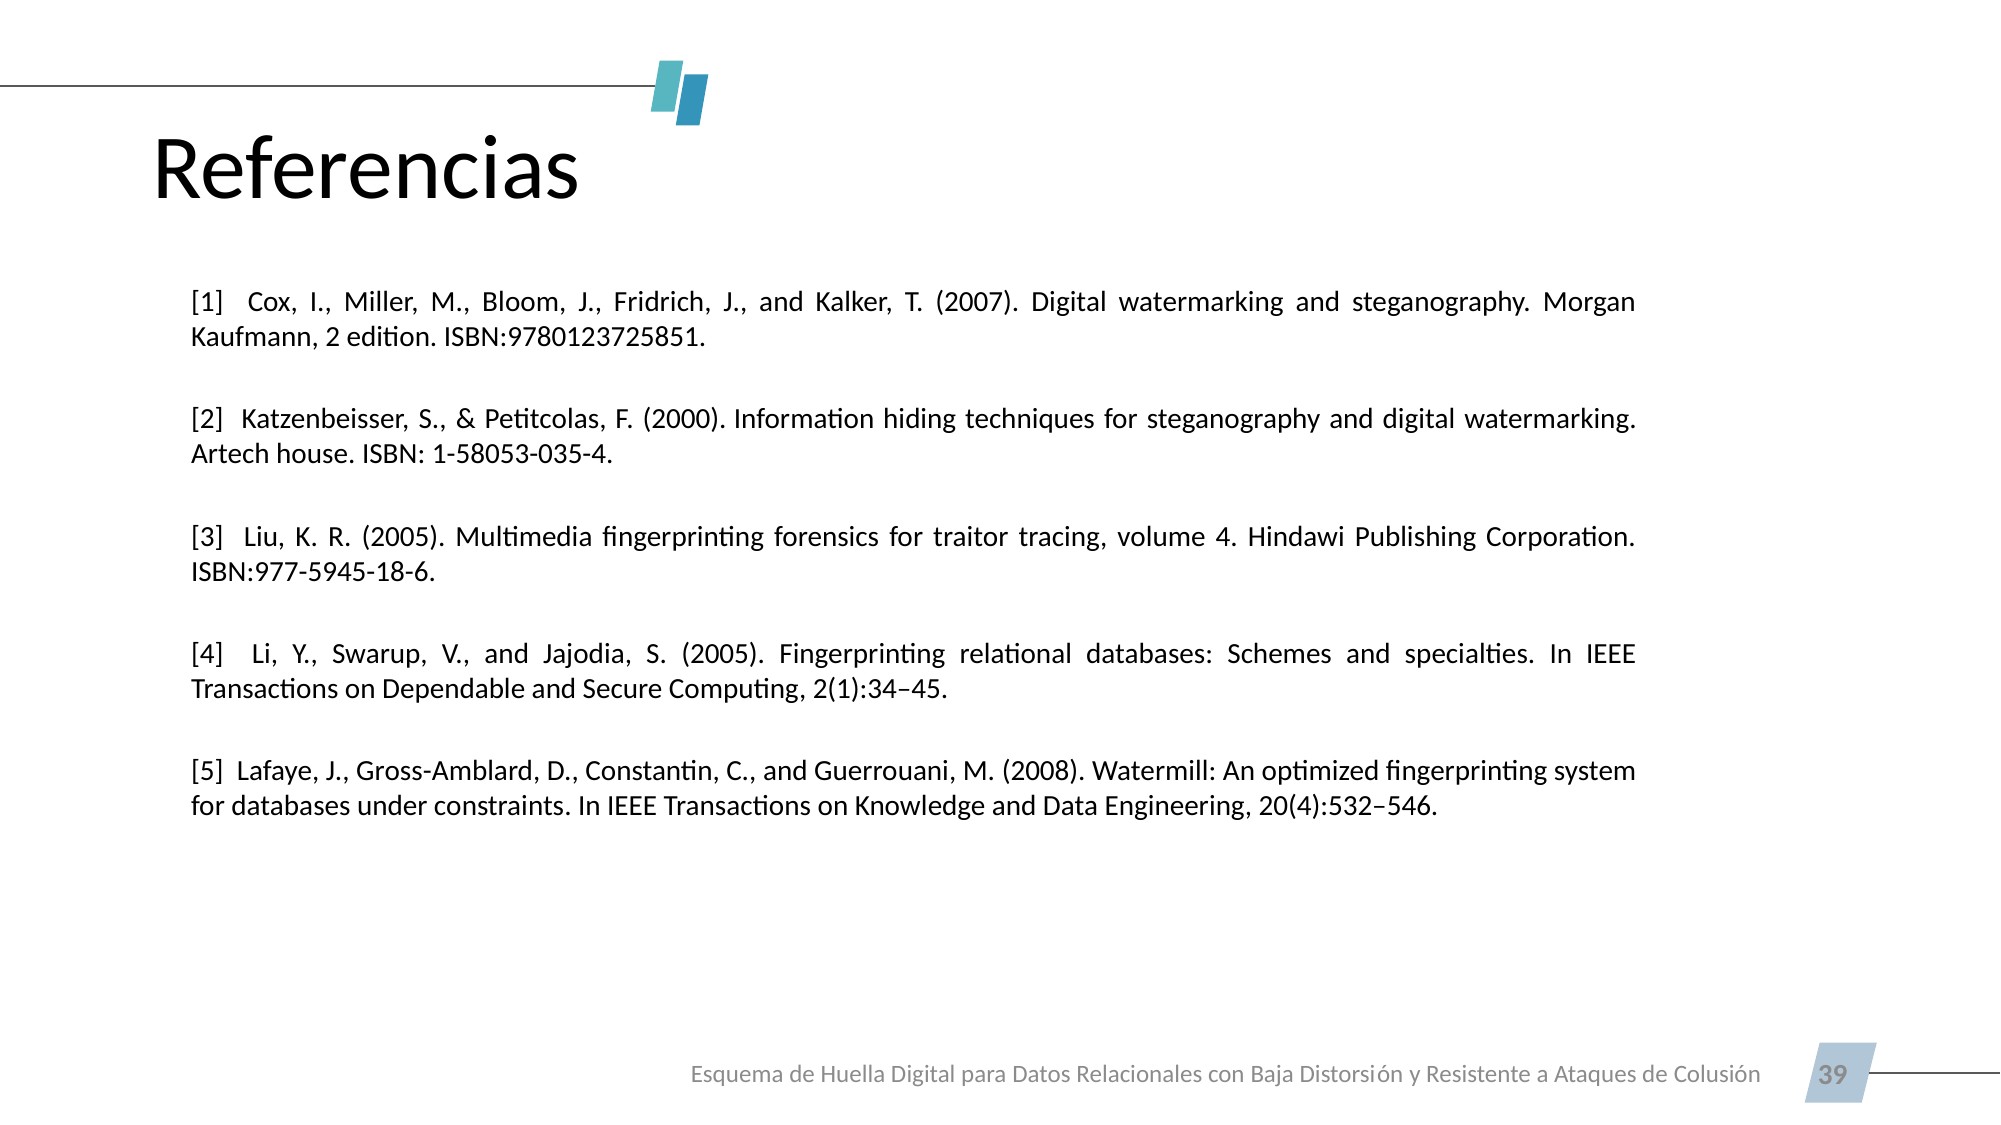

# Referencias

[1]  Cox, I., Miller, M., Bloom, J., Fridrich, J., and Kalker, T. (2007). Digital watermarking and steganography. Morgan Kaufmann, 2 edition. ISBN:9780123725851.

[2]  Katzenbeisser, S., & Petitcolas, F. (2000). Information hiding techniques for steganography and digital watermarking. Artech house. ISBN: 1-58053-035-4.

[3]  Liu, K. R. (2005). Multimedia fingerprinting forensics for traitor tracing, volume 4. Hindawi Publishing Corporation. ISBN:977-5945-18-6.

[4]  Li, Y., Swarup, V., and Jajodia, S. (2005). Fingerprinting relational databases: Schemes and specialties. In IEEE Transactions on Dependable and Secure Computing, 2(1):34–45.

[5]  Lafaye, J., Gross-Amblard, D., Constantin, C., and Guerrouani, M. (2008). Watermill: An optimized fingerprinting system for databases under constraints. In IEEE Transactions on Knowledge and Data Engineering, 20(4):532–546.

Esquema de Huella Digital para Datos Relacionales con Baja Distorsión y Resistente a Ataques de Colusión
39
The Power of PowerPoint | thepopp.com
The Power of PowerPoint | thepopp.com
The Power of PowerPoint | thepopp.com